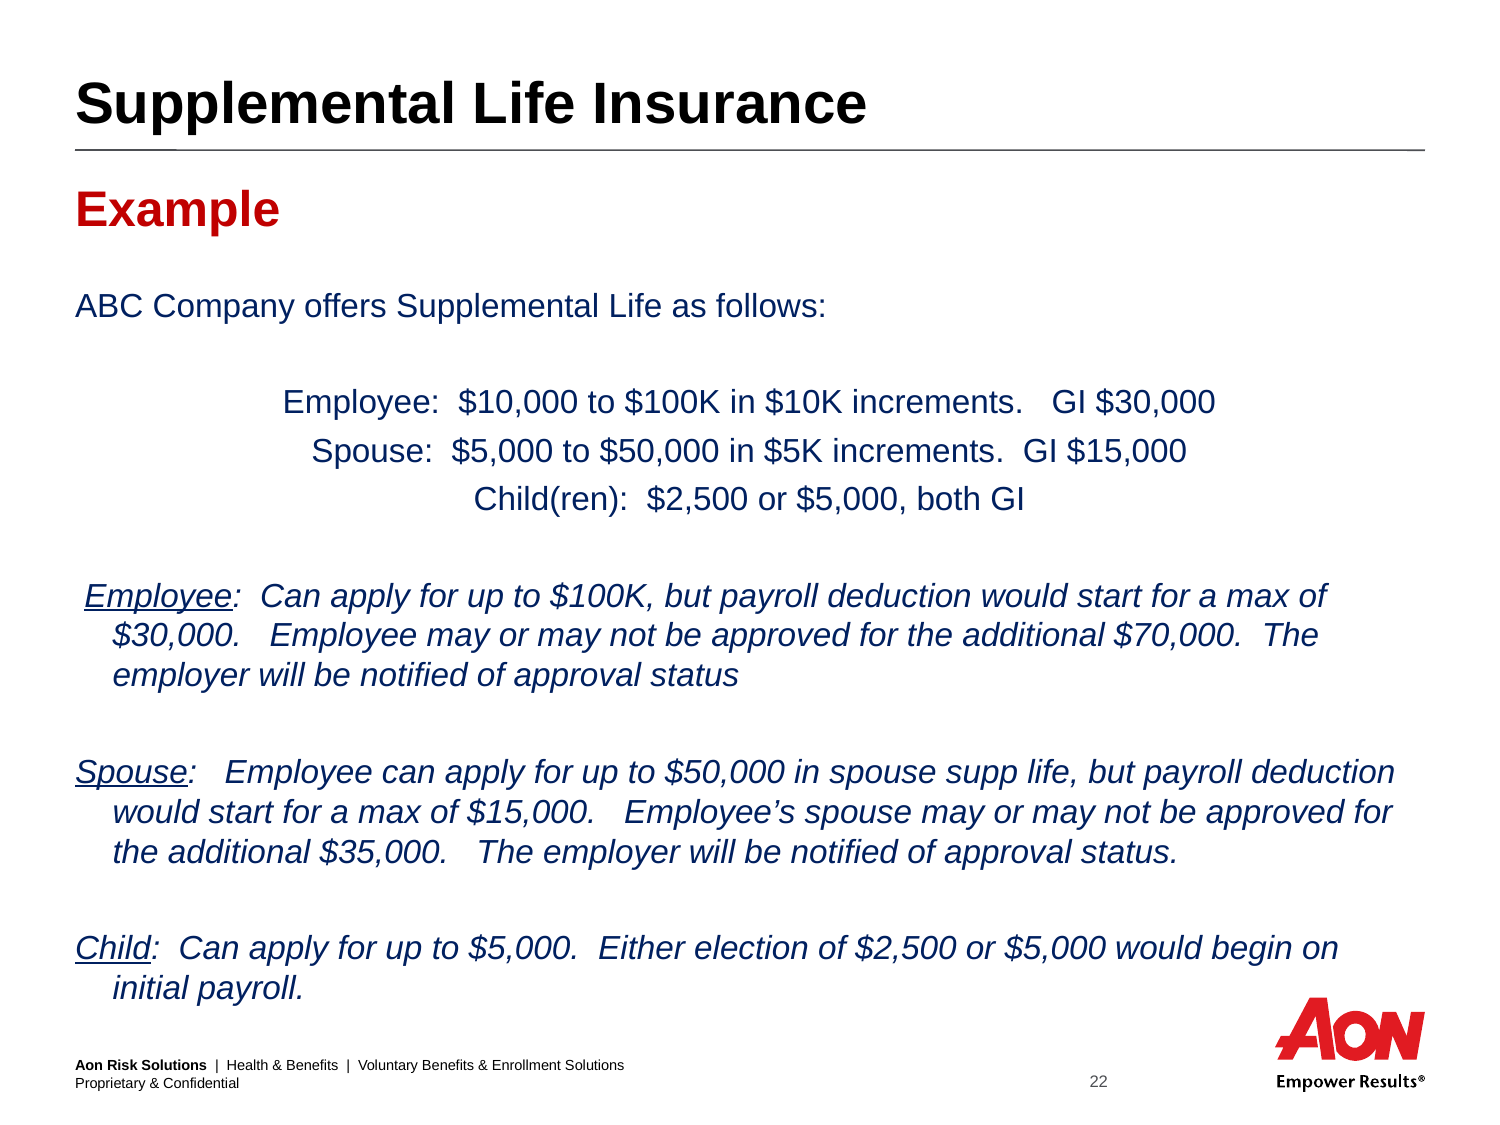

# Supplemental Life Insurance
Example

ABC Company offers Supplemental Life as follows:

Employee:  $10,000 to $100K in $10K increments.   GI $30,000
Spouse:  $5,000 to $50,000 in $5K increments.  GI $15,000
Child(ren):  $2,500 or $5,000, both GI

 Employee:  Can apply for up to $100K, but payroll deduction would start for a max of $30,000.   Employee may or may not be approved for the additional $70,000.  The employer will be notified of approval status

Spouse:   Employee can apply for up to $50,000 in spouse supp life, but payroll deduction would start for a max of $15,000.   Employee’s spouse may or may not be approved for the additional $35,000.   The employer will be notified of approval status.

Child:  Can apply for up to $5,000.  Either election of $2,500 or $5,000 would begin on initial payroll.